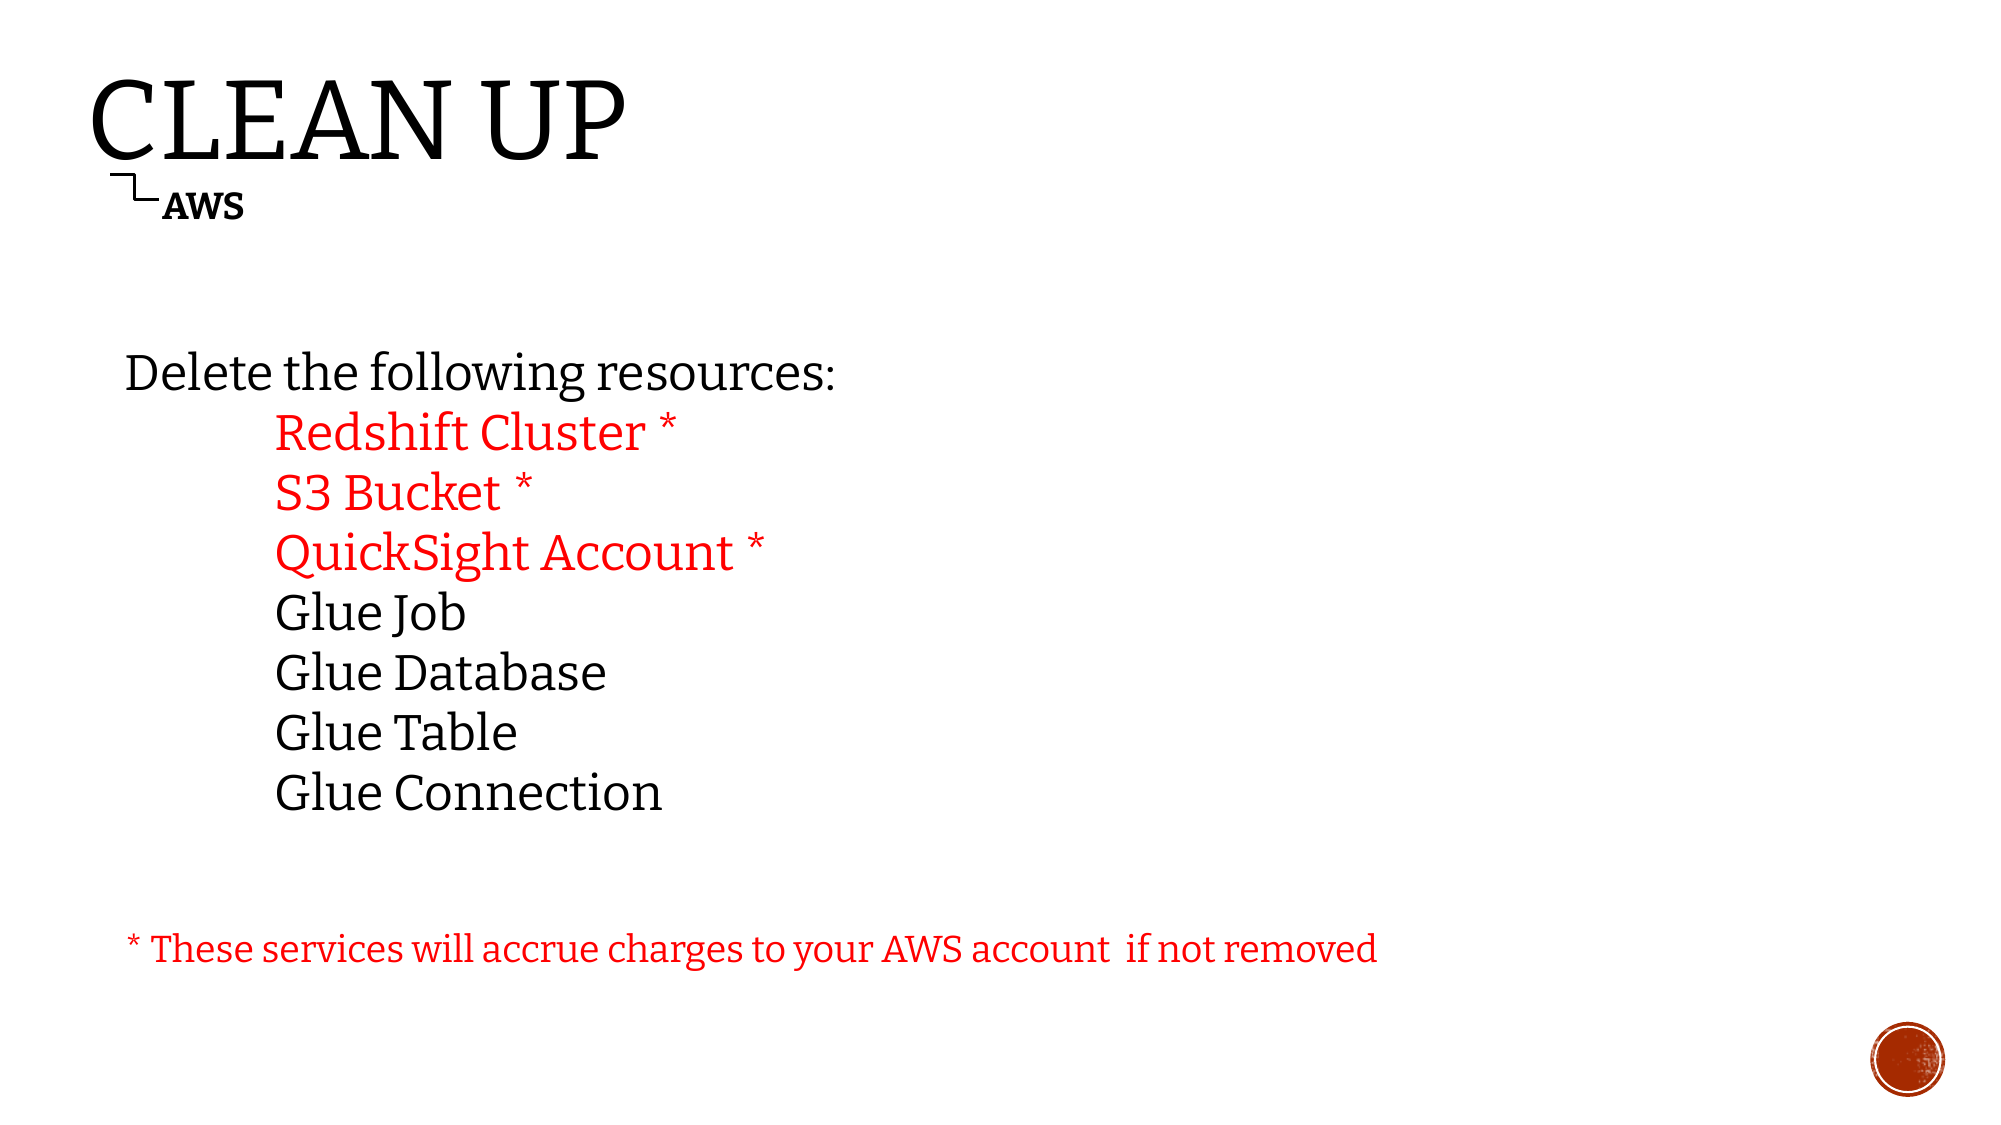

CLEAN UP
AWS
Delete the following resources:
	Redshift Cluster *
	S3 Bucket *
	QuickSight Account *
	Glue Job
	Glue Database
	Glue Table
	Glue Connection

* These services will accrue charges to your AWS account  if not removed